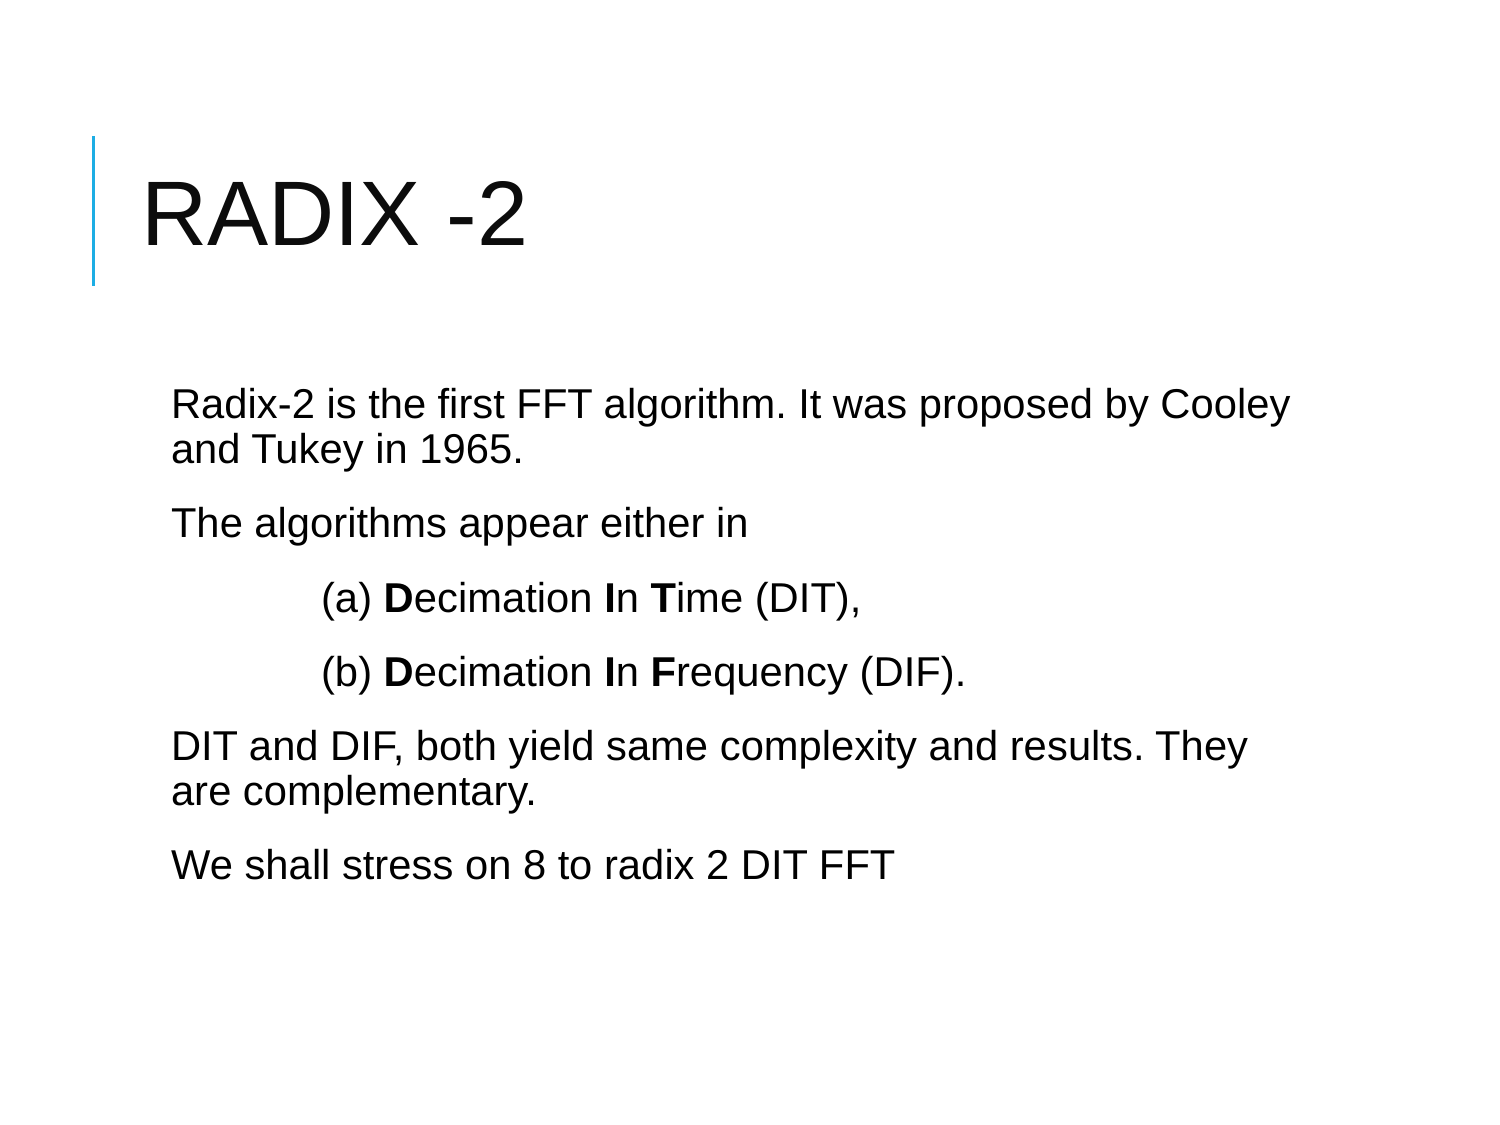

# RADIX -2
Radix-2 is the first FFT algorithm. It was proposed by Cooley and Tukey in 1965.
The algorithms appear either in
		(a) Decimation In Time (DIT),
		(b) Decimation In Frequency (DIF).
DIT and DIF, both yield same complexity and results. They are complementary.
We shall stress on 8 to radix 2 DIT FFT